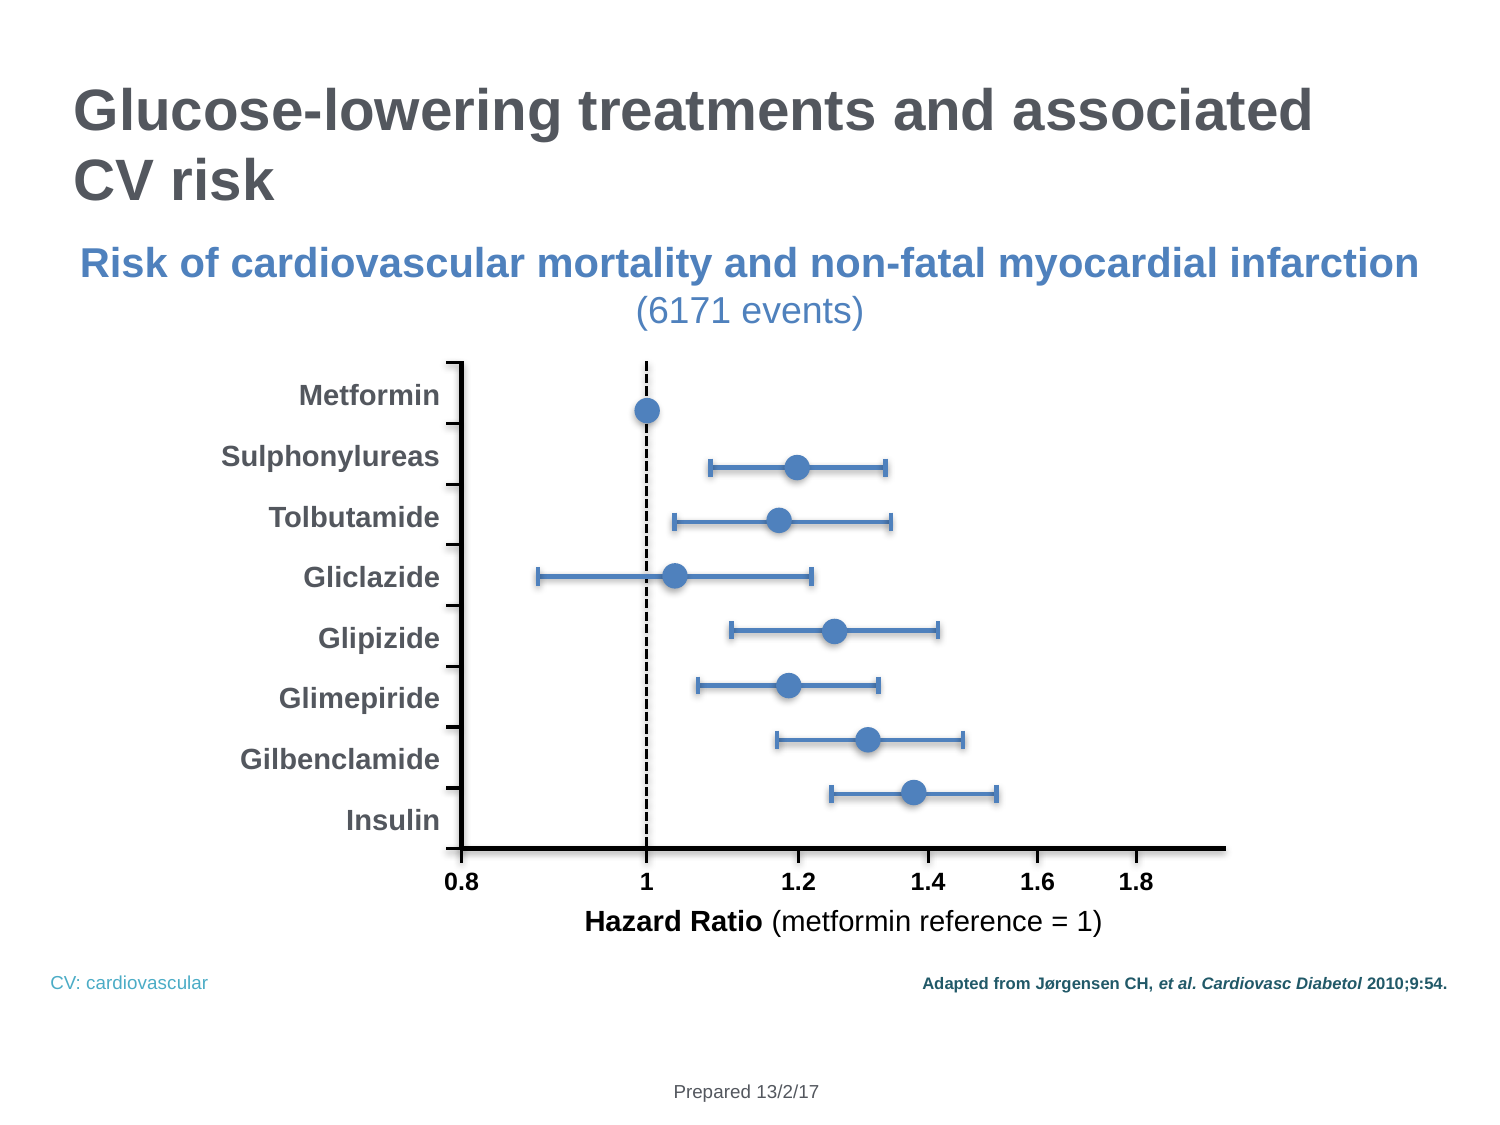

Glucose-lowering treatments and associated
CV risk
Risk of cardiovascular mortality and non-fatal myocardial infarction
(6171 events)
Metformin

Sulphonylureas

Tolbutamide

Gliclazide

Glipizide

Glimepiride

Gilbenclamide

Insulin
0.8
1
1.2
1.4
1.6
1.8
Hazard Ratio (metformin reference = 1)
CV: cardiovascular
Adapted from Jørgensen CH, et al. Cardiovasc Diabetol 2010;9:54.